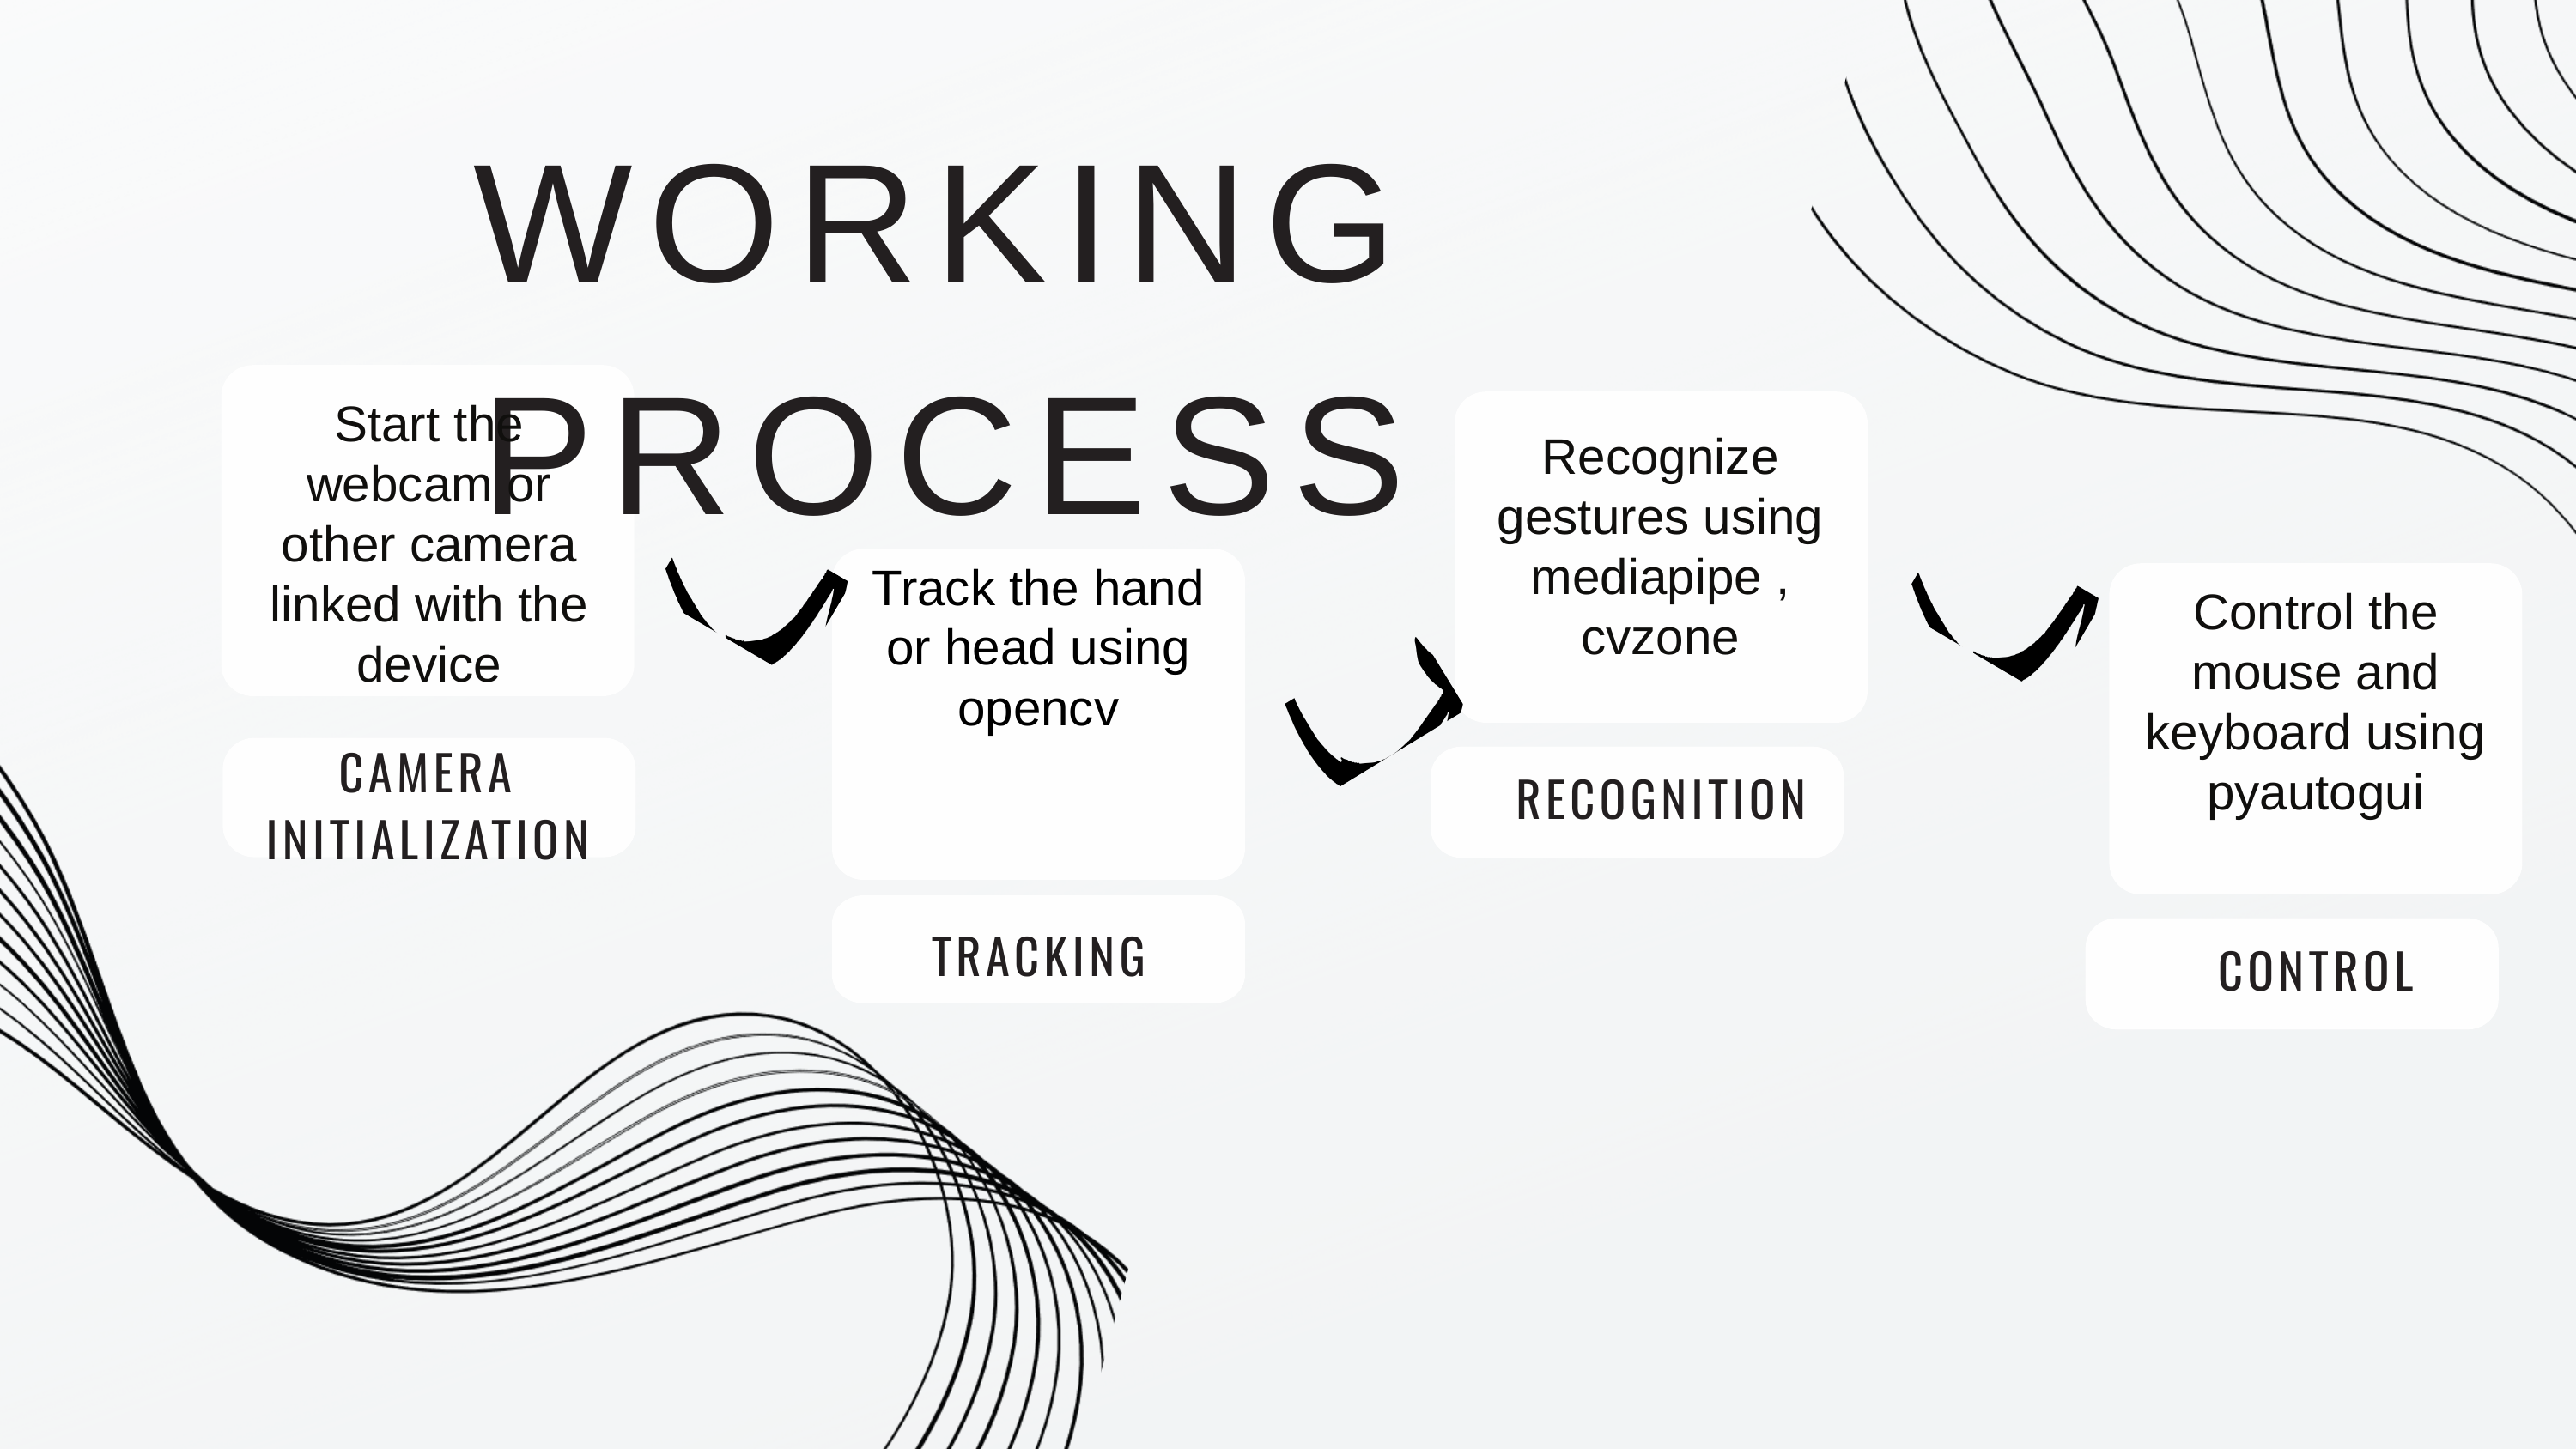

WORKING PROCESS

Start the webcam or other camera linked with the device

Recognize gestures using mediapipe , cvzone

Track the hand or head using opencv

Control the mouse and keyboard using pyautogui

CAMERA INITIALIZATION

RECOGNITION

TRACKING
CONTROL